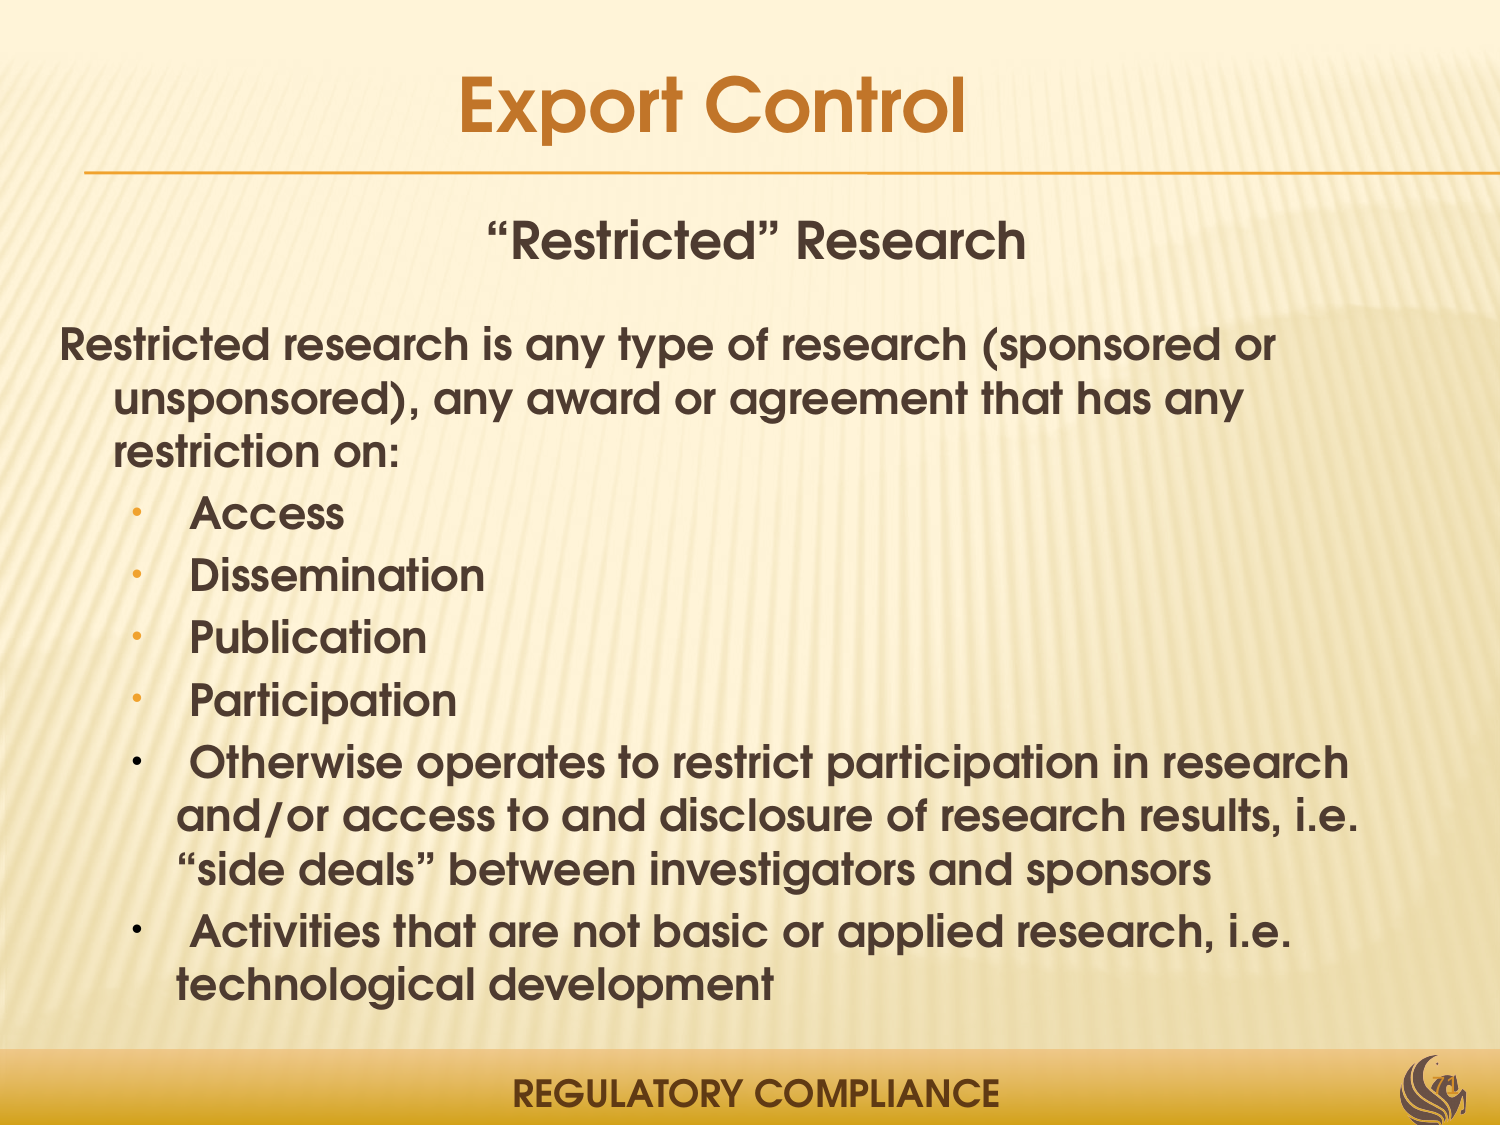

Export Control
#
“Restricted” Research

Restricted research is any type of research (sponsored or unsponsored), any award or agreement that has any restriction on:
 Access
 Dissemination
 Publication
 Participation
 Otherwise operates to restrict participation in research and/or access to and disclosure of research results, i.e. “side deals” between investigators and sponsors
 Activities that are not basic or applied research, i.e. technological development

71
REGULATORY COMPLIANCE